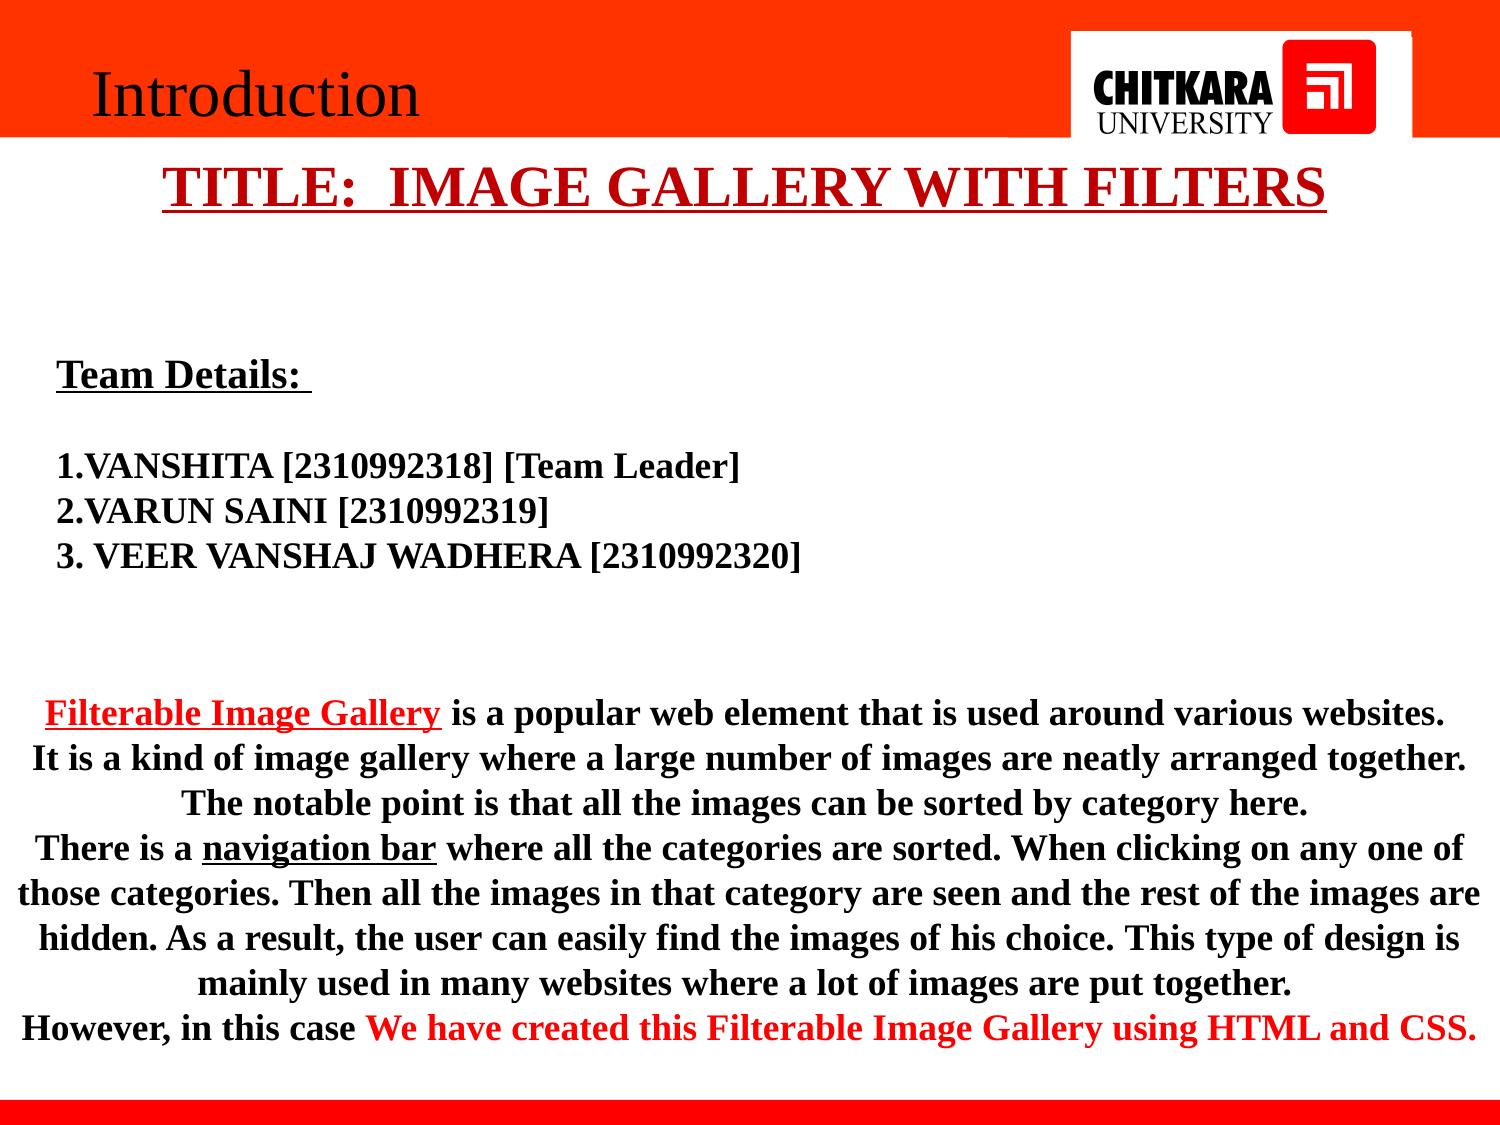

Introduction
TITLE:  IMAGE GALLERY WITH FILTERS
Team Details:

1.VANSHITA [2310992318] [Team Leader]
2.VARUN SAINI [2310992319]
3. VEER VANSHAJ WADHERA [2310992320]

Filterable Image Gallery is a popular web element that is used around various websites.
It is a kind of image gallery where a large number of images are neatly arranged together. The notable point is that all the images can be sorted by category here.
There is a navigation bar where all the categories are sorted. When clicking on any one of those categories. Then all the images in that category are seen and the rest of the images are hidden. As a result, the user can easily find the images of his choice. This type of design is mainly used in many websites where a lot of images are put together.
However, in this case We have created this Filterable Image Gallery using HTML and CSS.